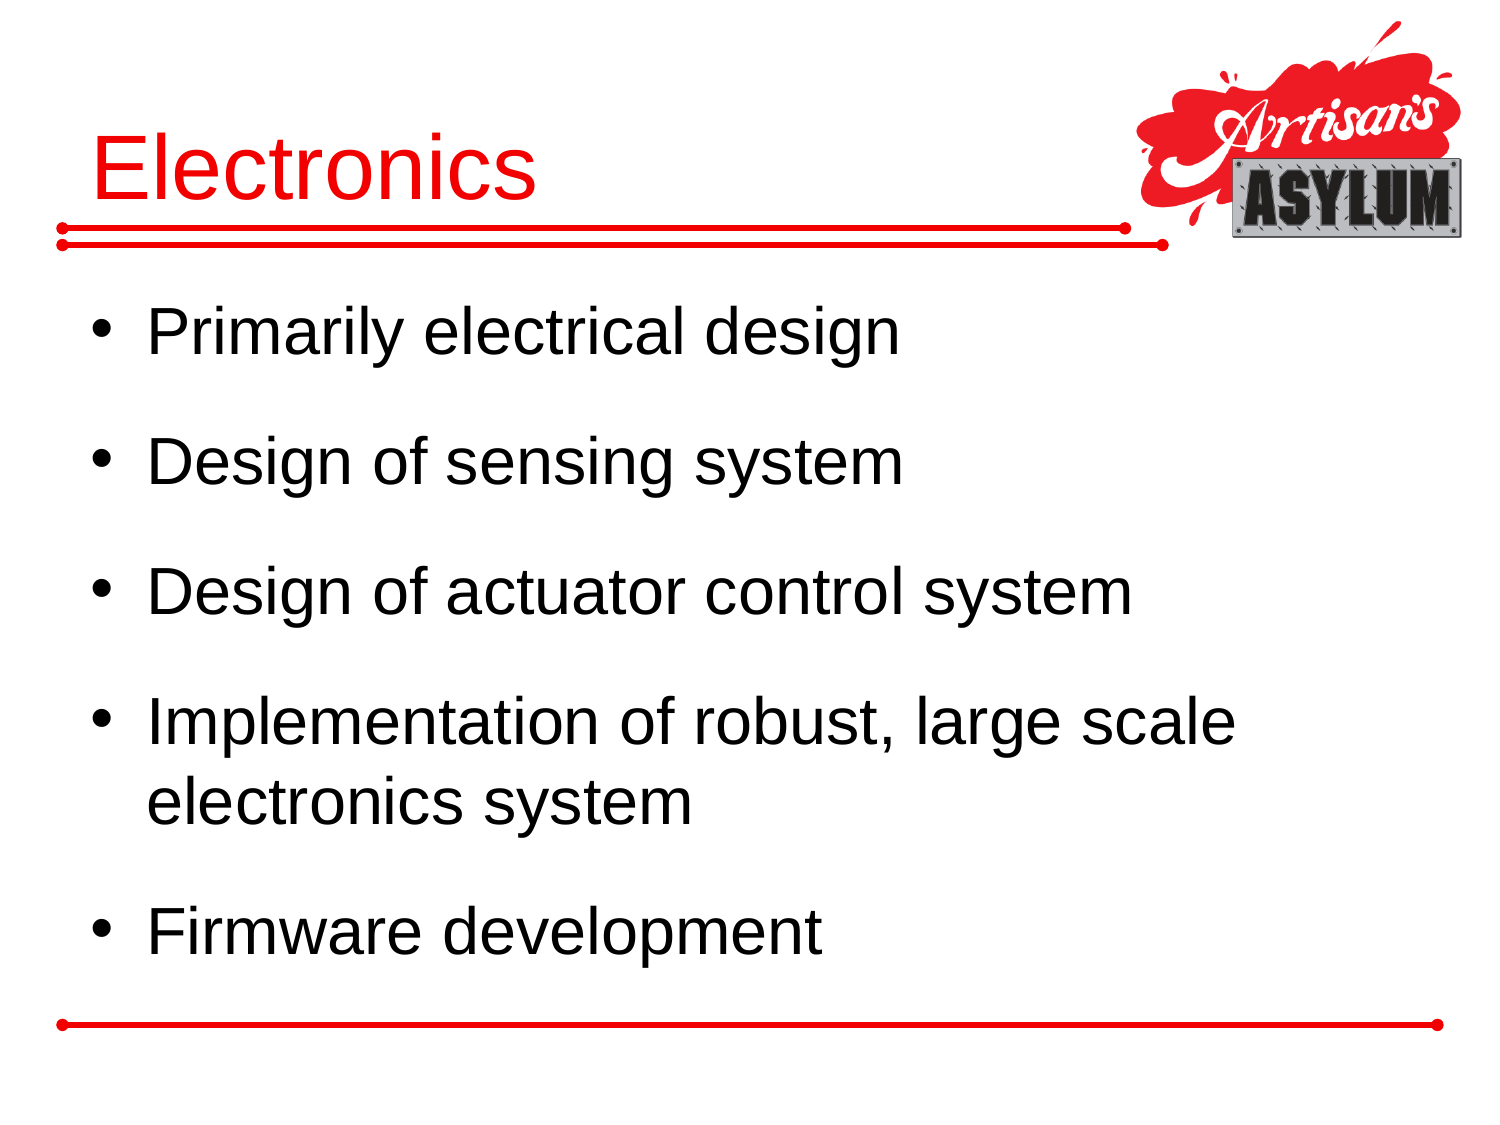

# Electronics
Primarily electrical design
Design of sensing system
Design of actuator control system
Implementation of robust, large scale electronics system
Firmware development